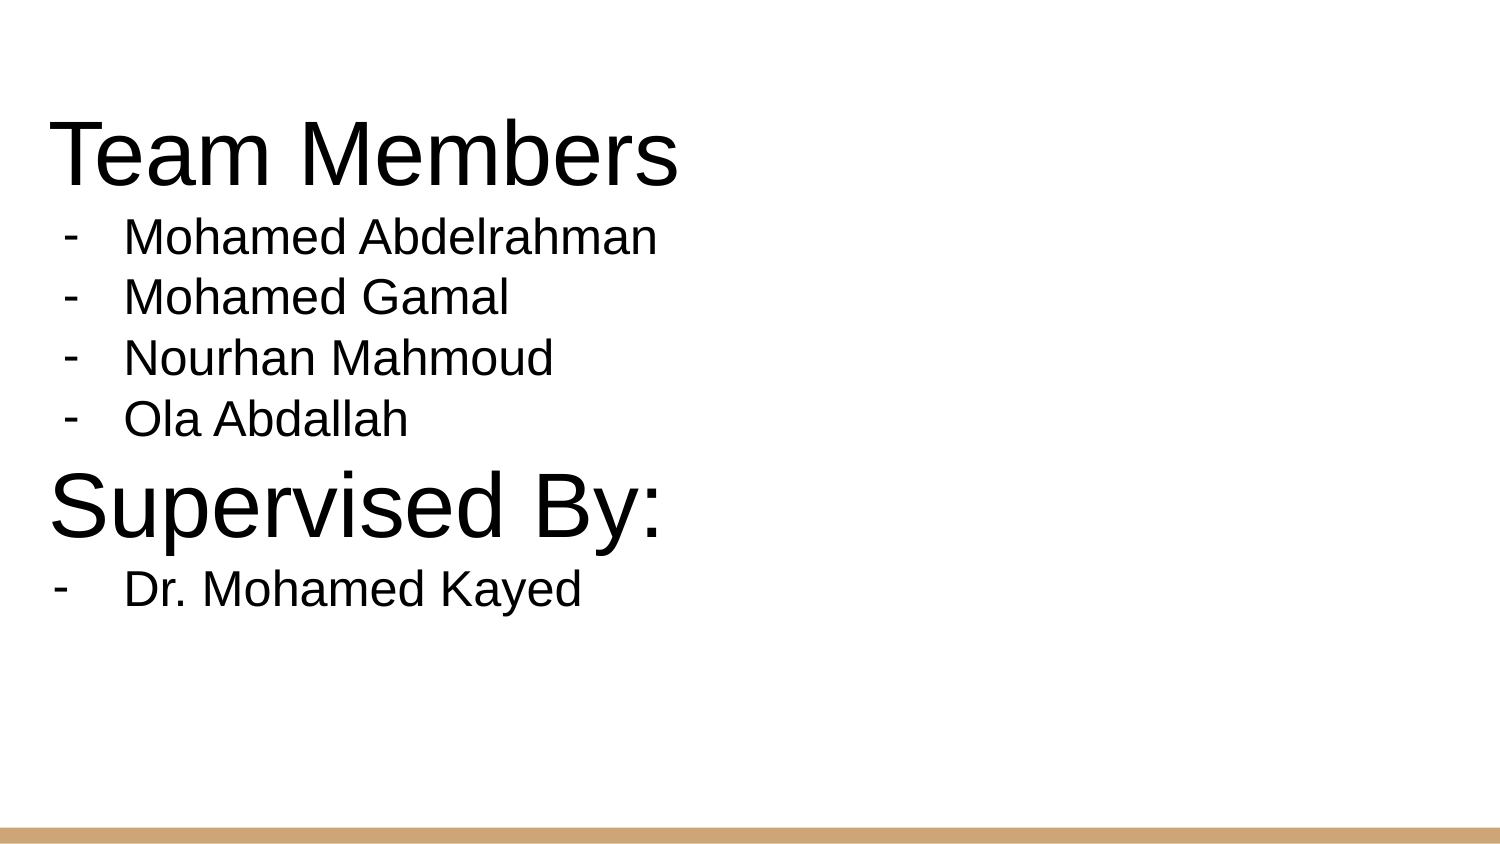

# Team Members
Mohamed Abdelrahman
Mohamed Gamal
Nourhan Mahmoud
Ola Abdallah
Supervised By:
Dr. Mohamed Kayed